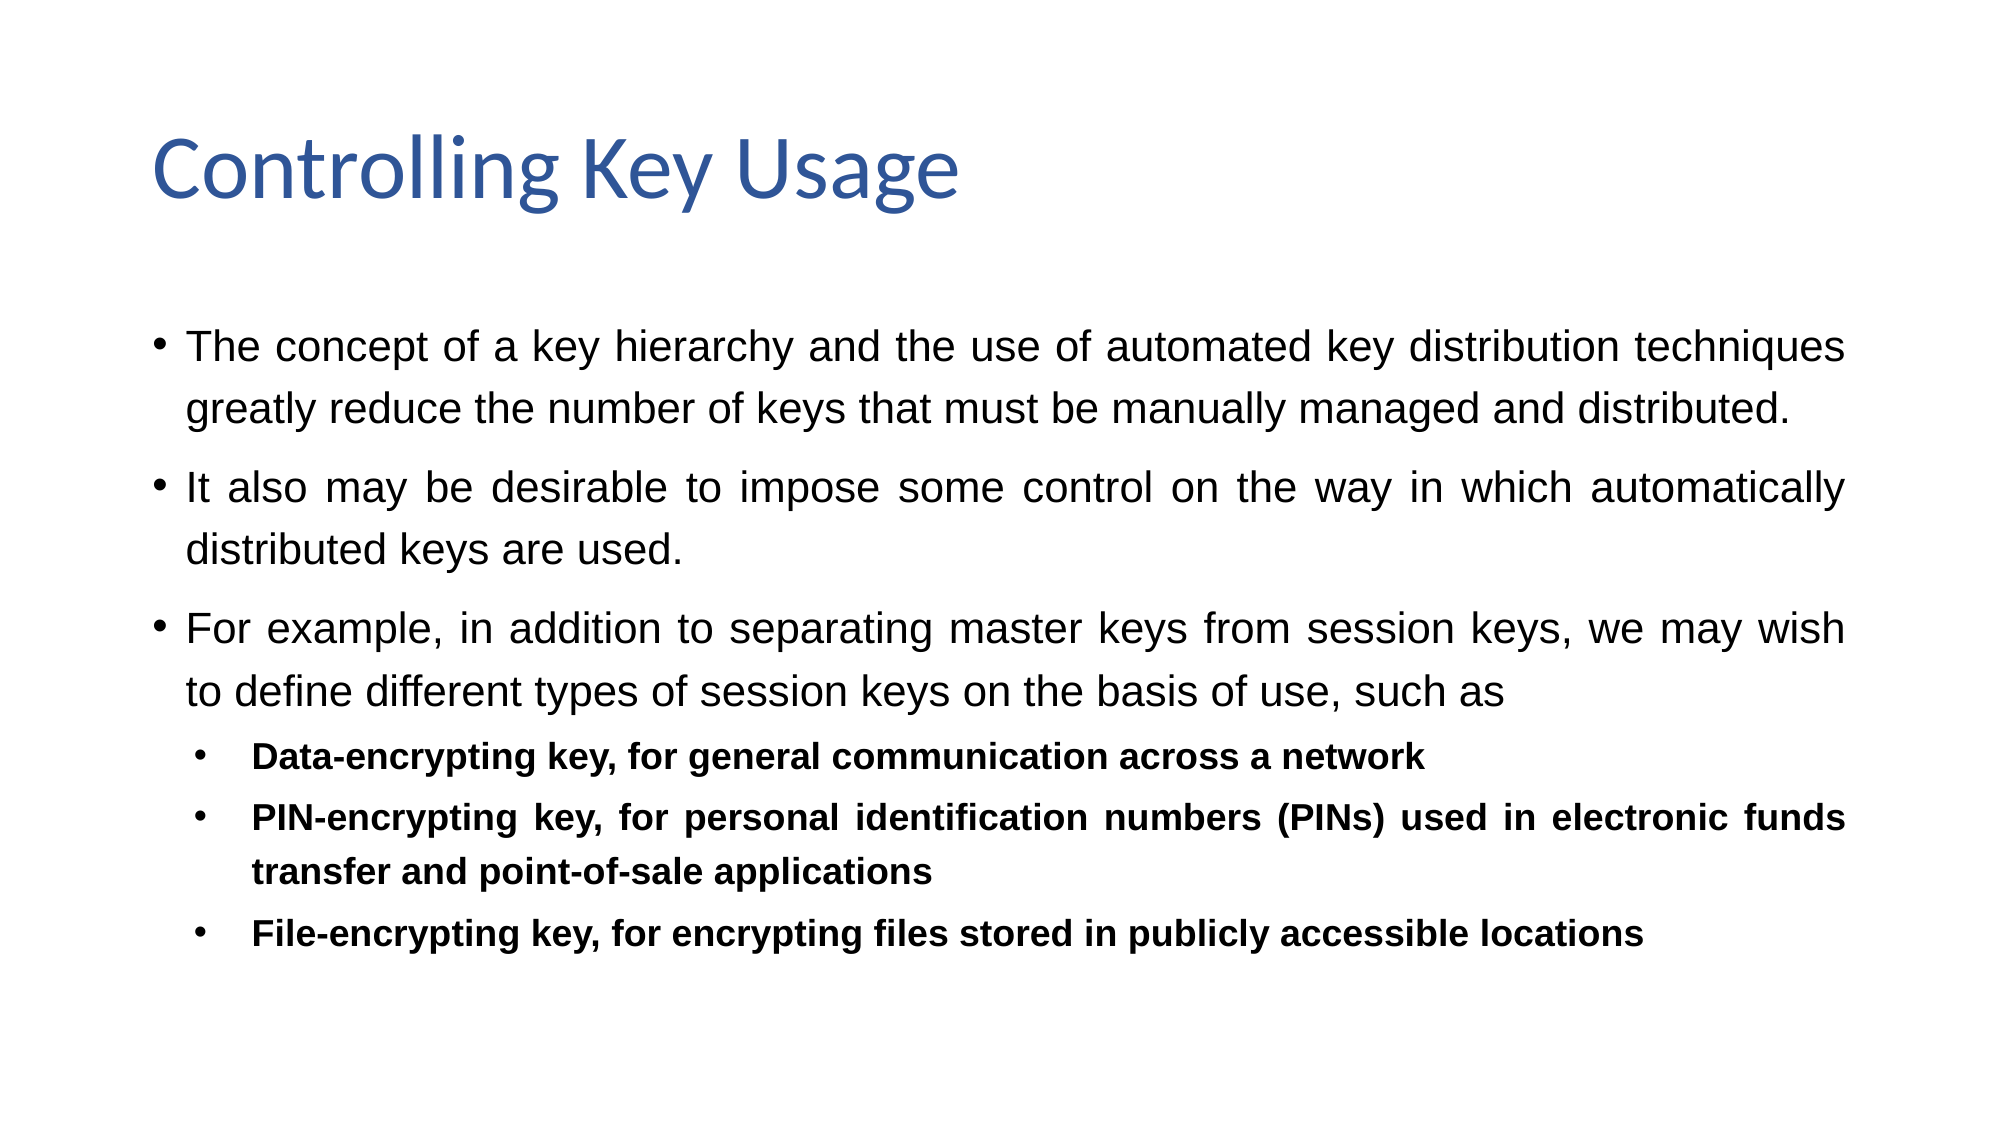

# Controlling Key Usage
The concept of a key hierarchy and the use of automated key distribution techniques greatly reduce the number of keys that must be manually managed and distributed.
It also may be desirable to impose some control on the way in which automatically distributed keys are used.
For example, in addition to separating master keys from session keys, we may wish to define different types of session keys on the basis of use, such as
Data-encrypting key, for general communication across a network
PIN-encrypting key, for personal identification numbers (PINs) used in electronic funds transfer and point-of-sale applications
File-encrypting key, for encrypting files stored in publicly accessible locations